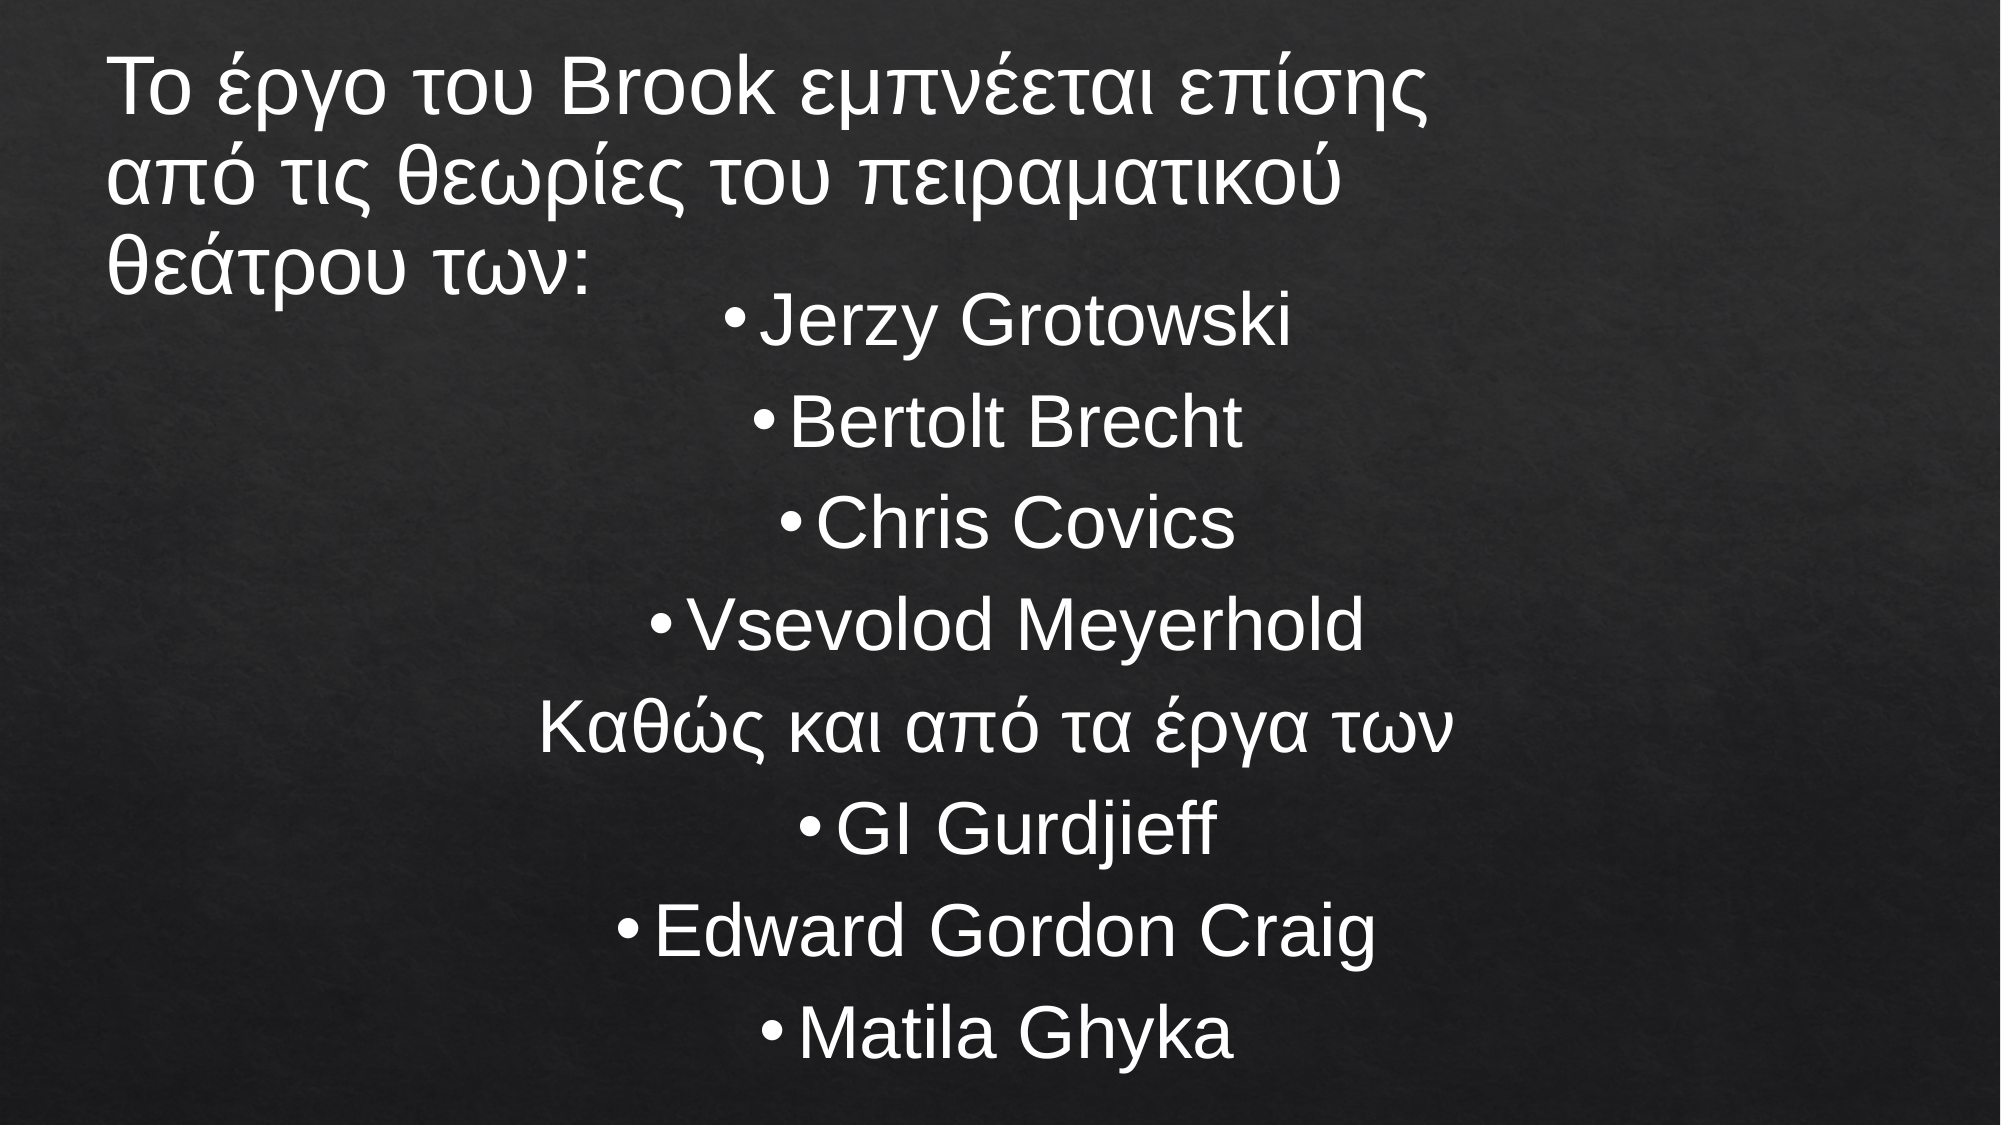

# Το έργο του Brook εμπνέεται επίσης από τις θεωρίες του πειραματικού θεάτρου των:
Jerzy Grotowski
Bertolt Brecht
Chris Covics
Vsevolod Meyerhold
Καθώς και από τα έργα των
GI Gurdjieff
Edward Gordon Craig
Matila Ghyka